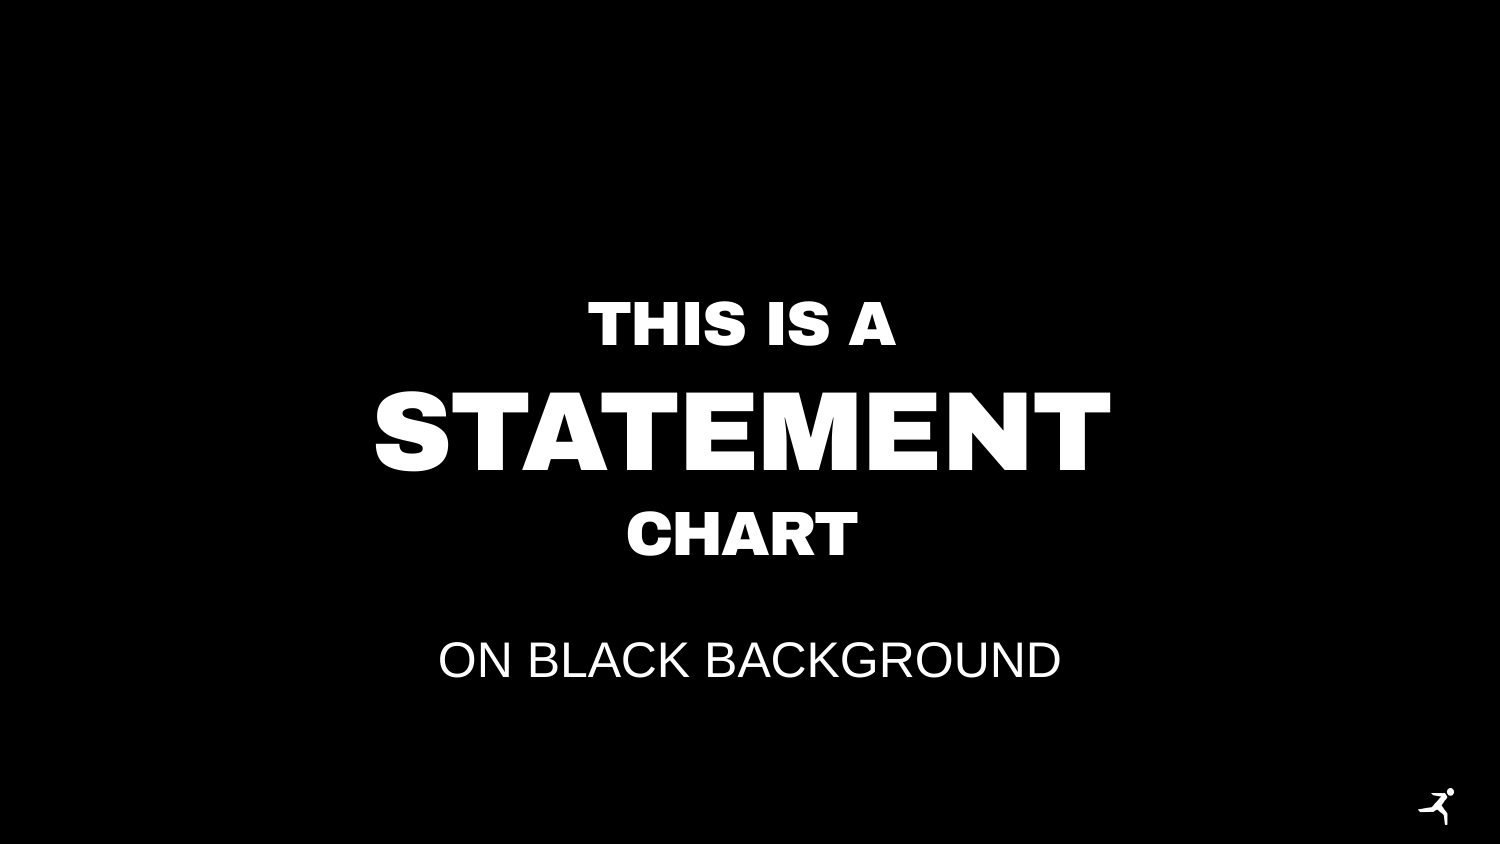

# This is a statement CHART
ON BLACK BACKGROUND